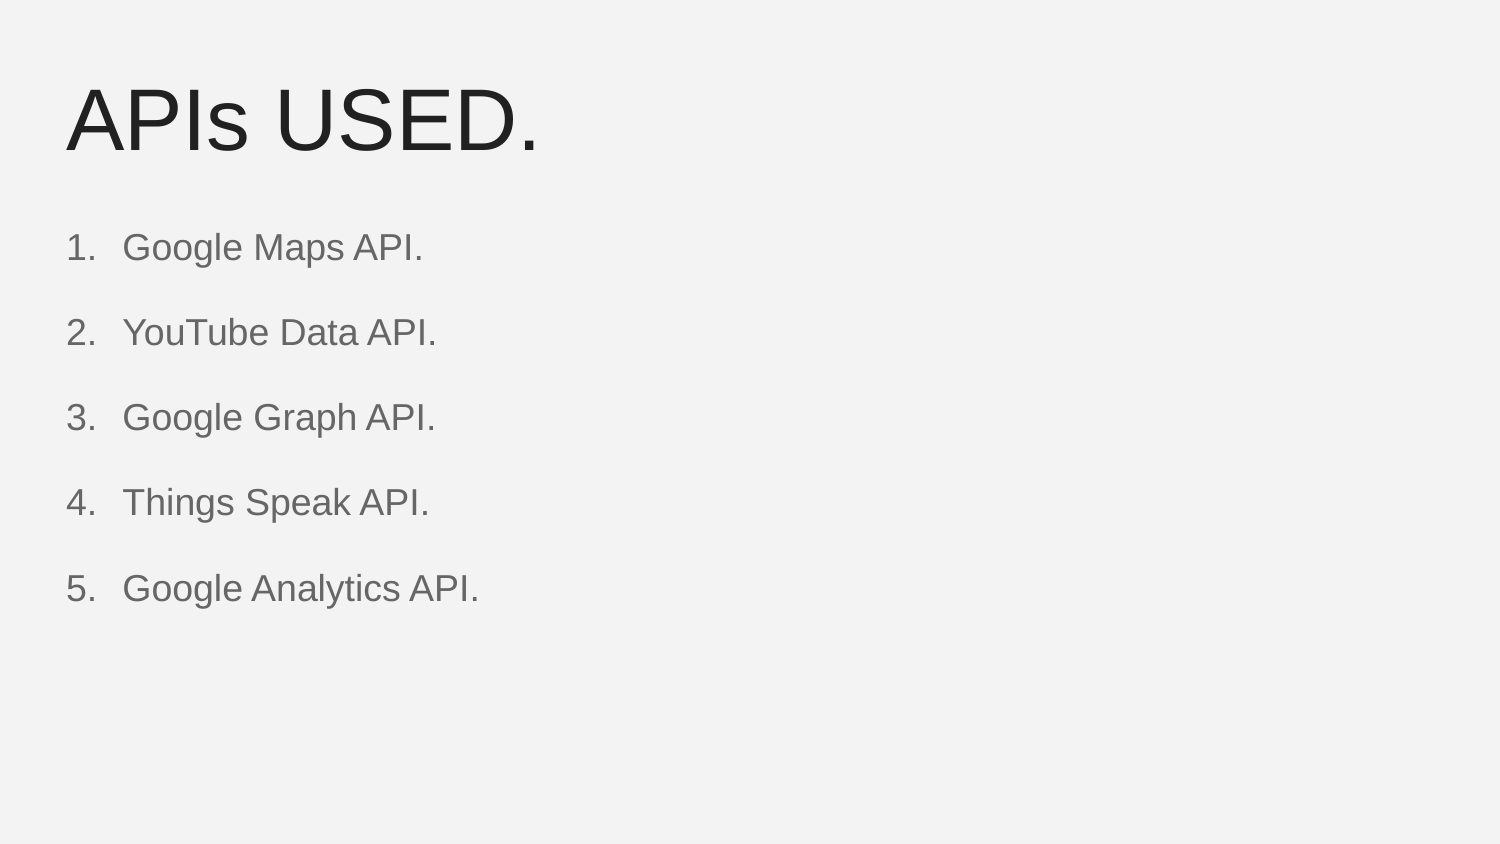

# APIs USED.
Google Maps API.
YouTube Data API.
Google Graph API.
Things Speak API.
Google Analytics API.